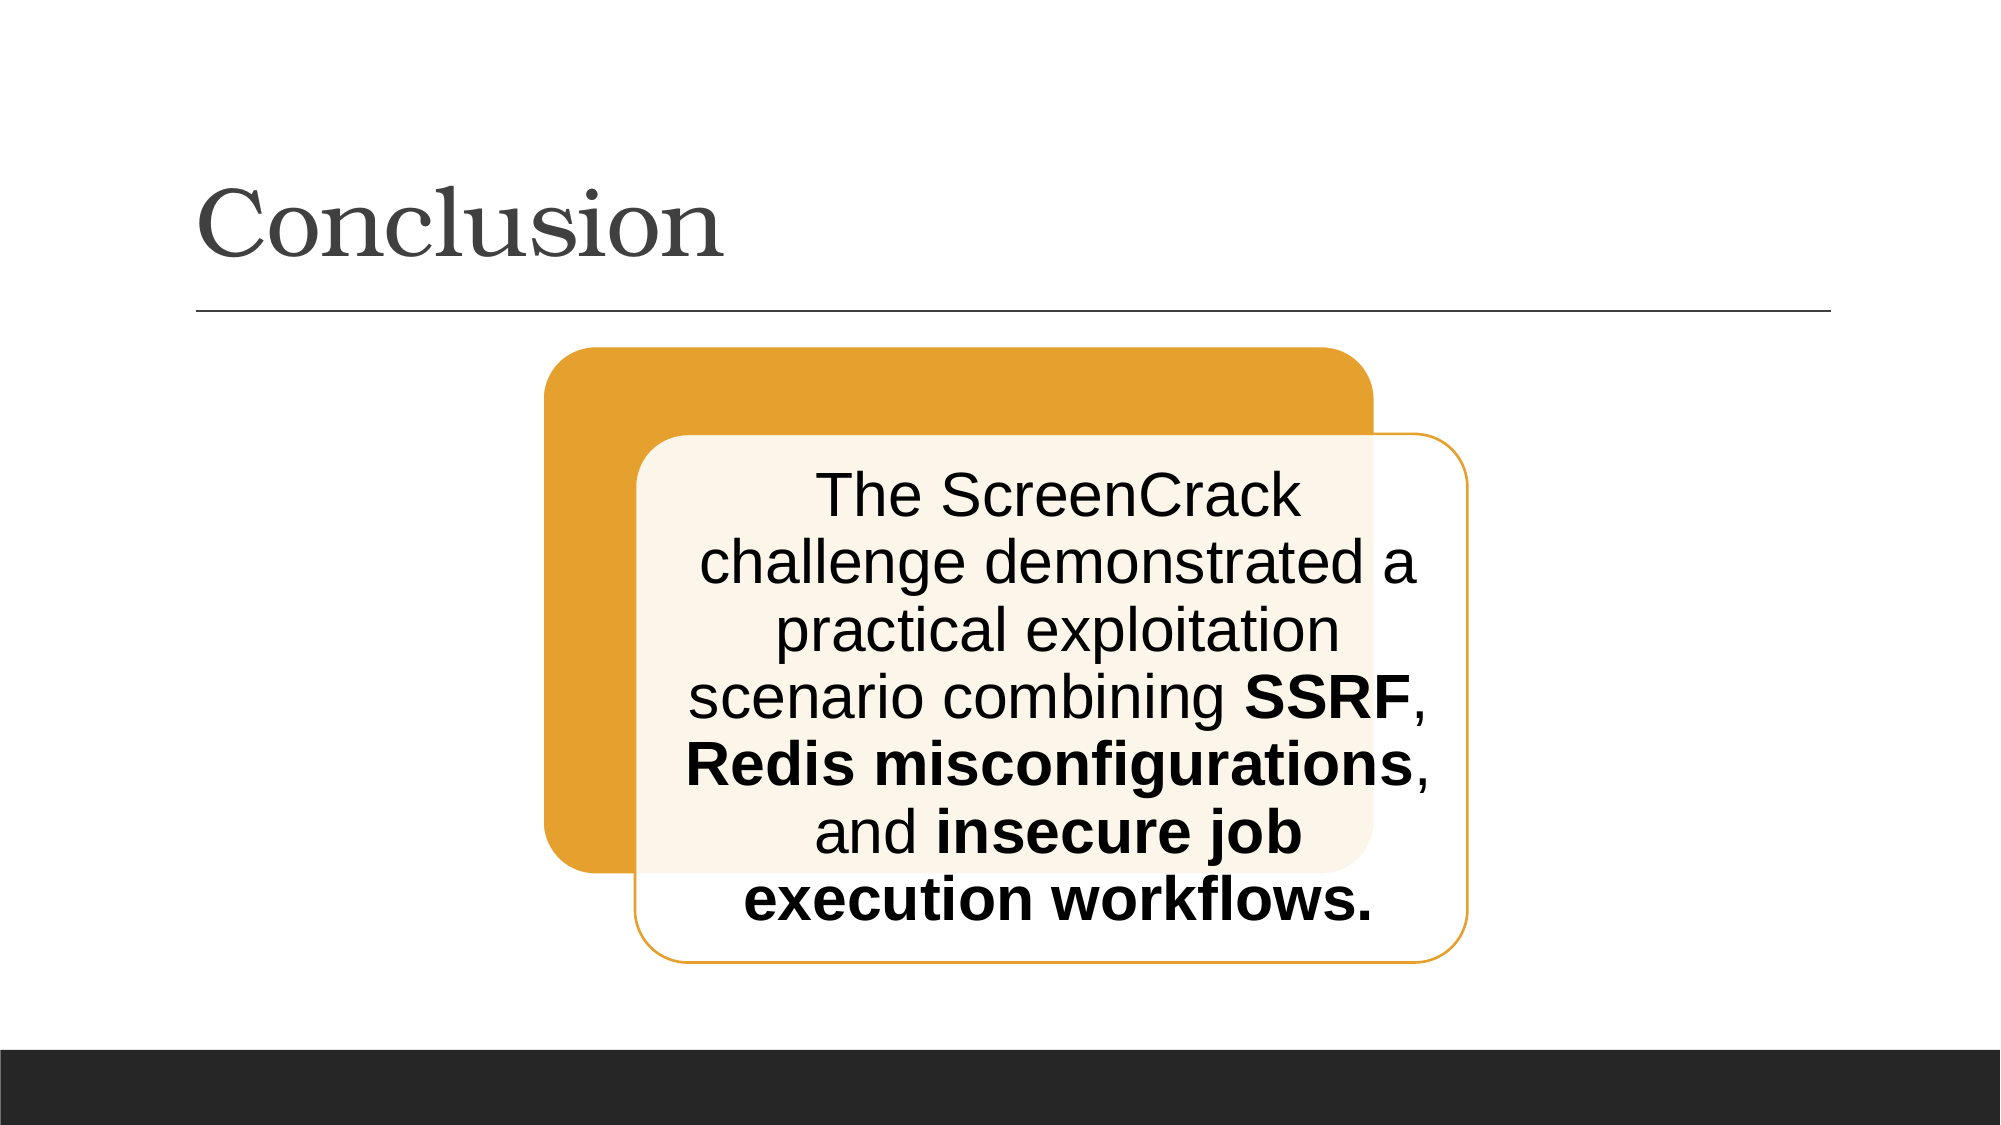

# Conclusion
The ScreenCrack challenge demonstrated a practical exploitation scenario combining SSRF, Redis misconfigurations, and insecure job execution workflows.